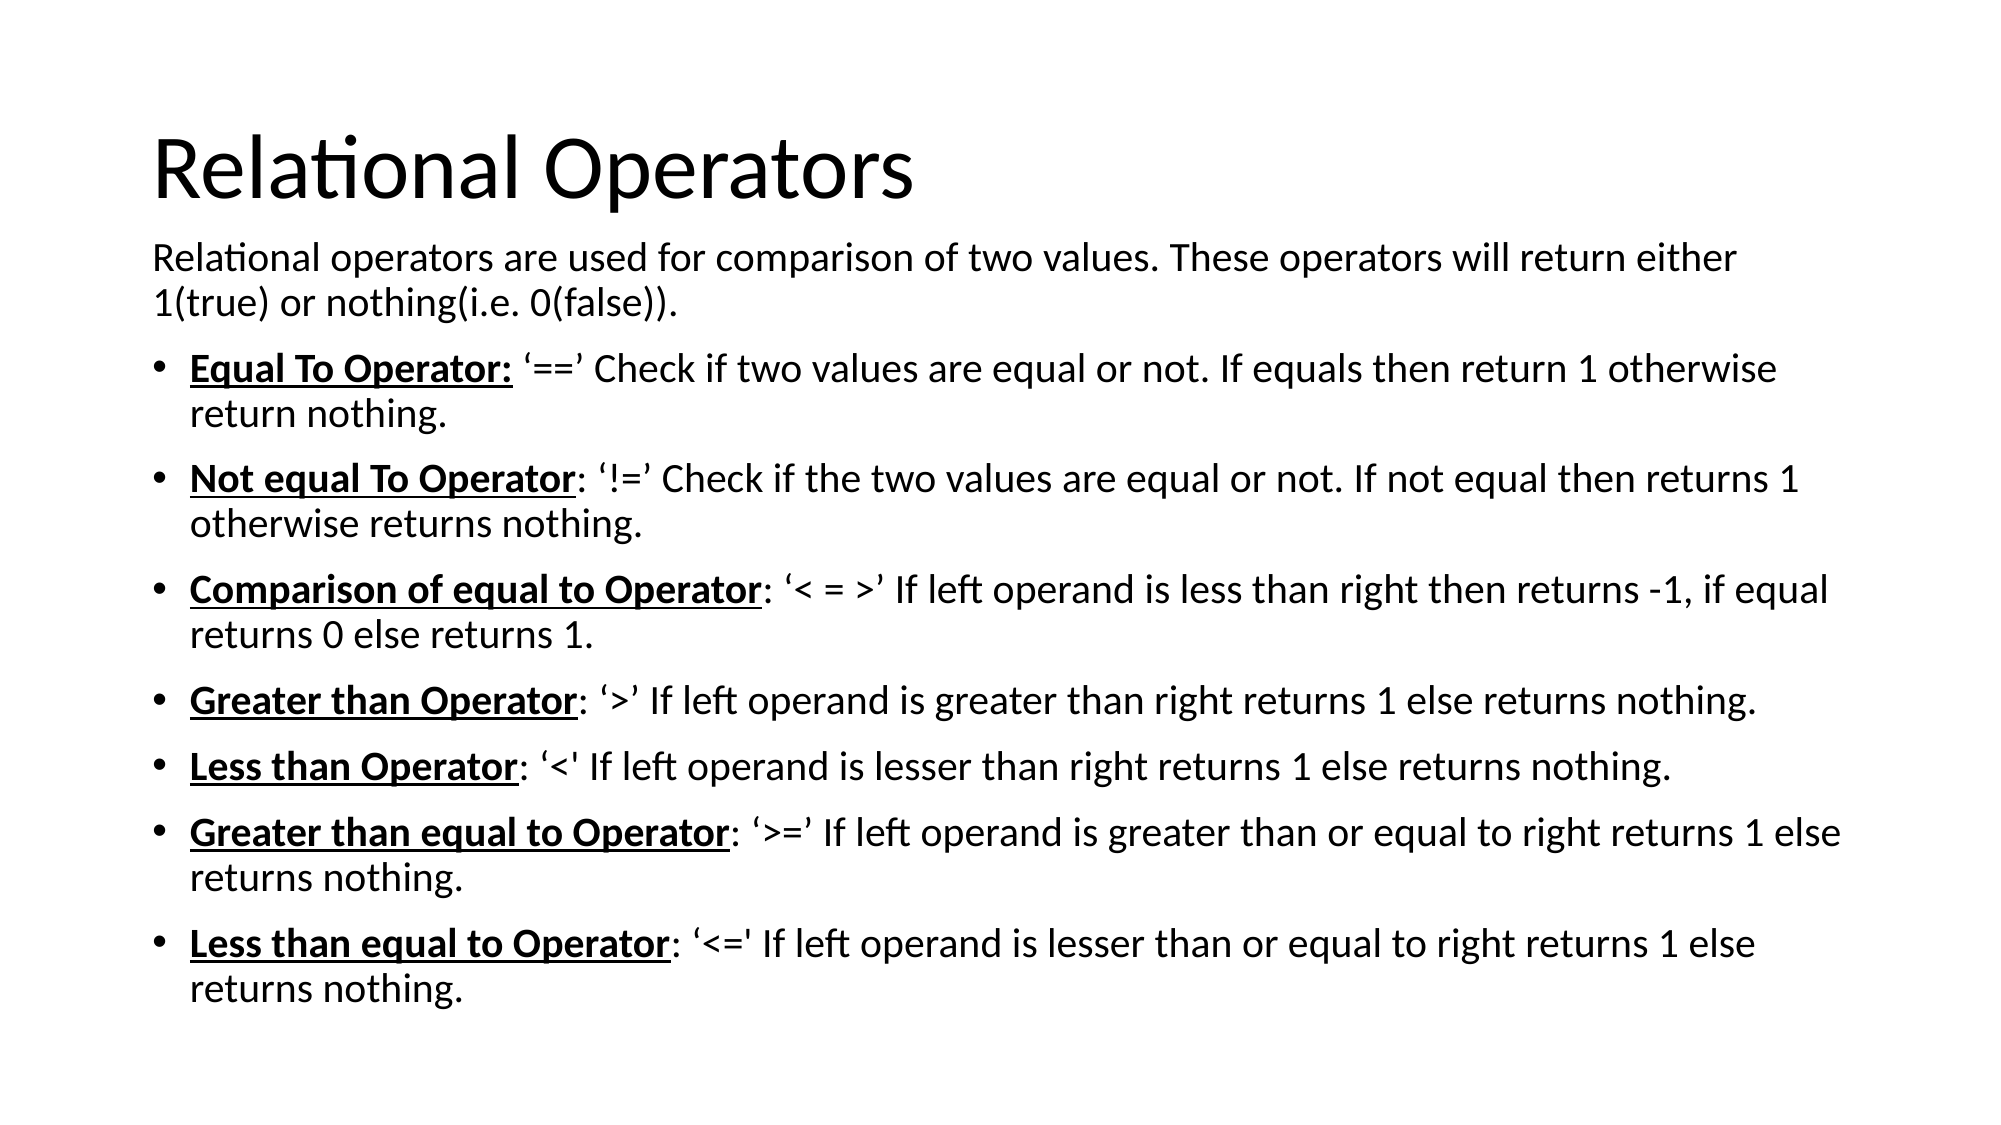

# Relational Operators
Relational operators are used for comparison of two values. These operators will return either 1(true) or nothing(i.e. 0(false)).
Equal To Operator: ‘==’ Check if two values are equal or not. If equals then return 1 otherwise return nothing.
Not equal To Operator: ‘!=’ Check if the two values are equal or not. If not equal then returns 1 otherwise returns nothing.
Comparison of equal to Operator: ‘< = >’ If left operand is less than right then returns -1, if equal returns 0 else returns 1.
Greater than Operator: ‘>’ If left operand is greater than right returns 1 else returns nothing.
Less than Operator: ‘<' If left operand is lesser than right returns 1 else returns nothing.
Greater than equal to Operator: ‘>=’ If left operand is greater than or equal to right returns 1 else returns nothing.
Less than equal to Operator: ‘<=' If left operand is lesser than or equal to right returns 1 else returns nothing.